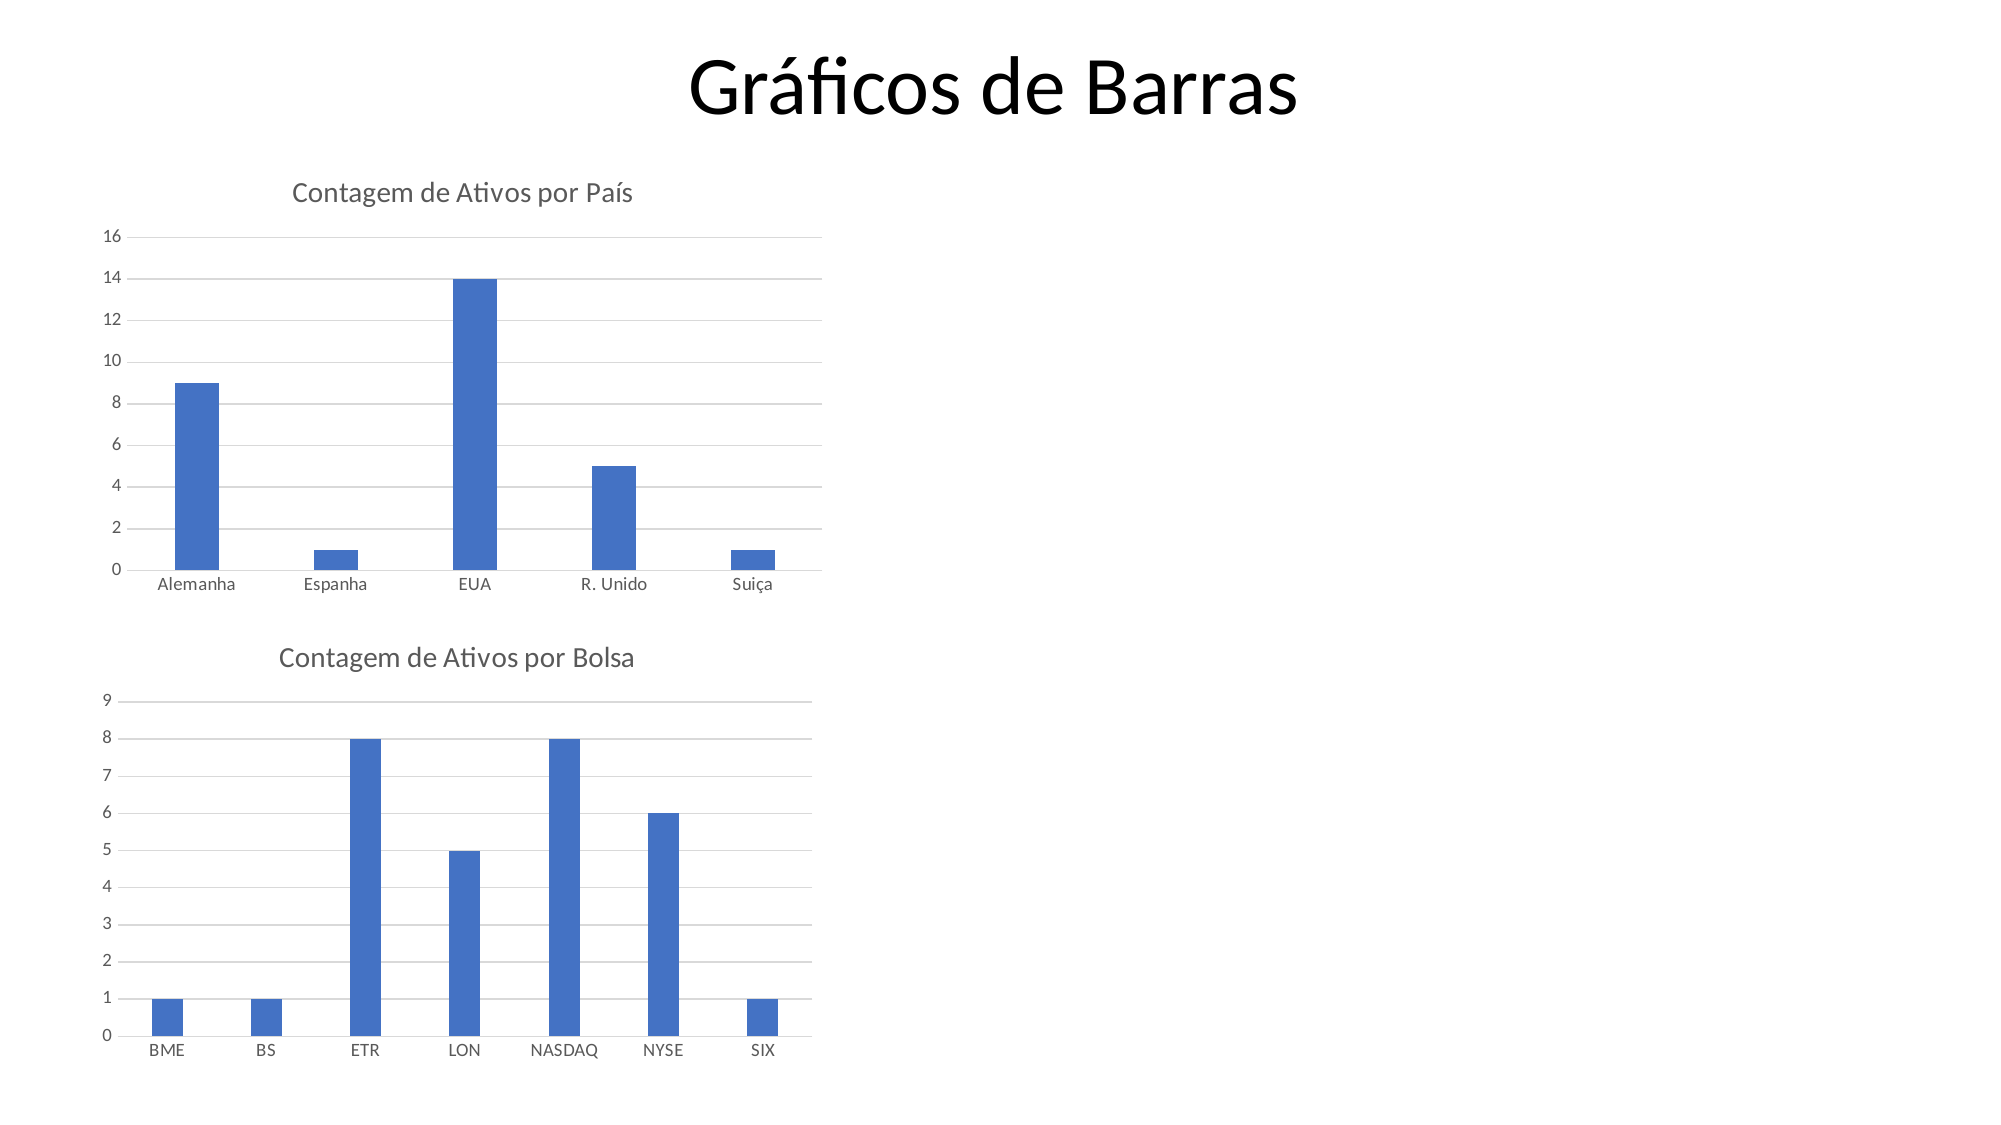

Gráficos de Barras

### Chart: Contagem de Ativos por País

| Category | Total |
|---|---|
| Alemanha | 9.0 |
| Espanha | 1.0 |
| EUA | 14.0 |
| R. Unido | 5.0 |
| Suiça | 1.0 |

### Chart: Contagem de Ativos por Bolsa

| Category | Total |
|---|---|
| BME | 1.0 |
| BS | 1.0 |
| ETR | 8.0 |
| LON | 5.0 |
| NASDAQ | 8.0 |
| NYSE | 6.0 |
| SIX | 1.0 |